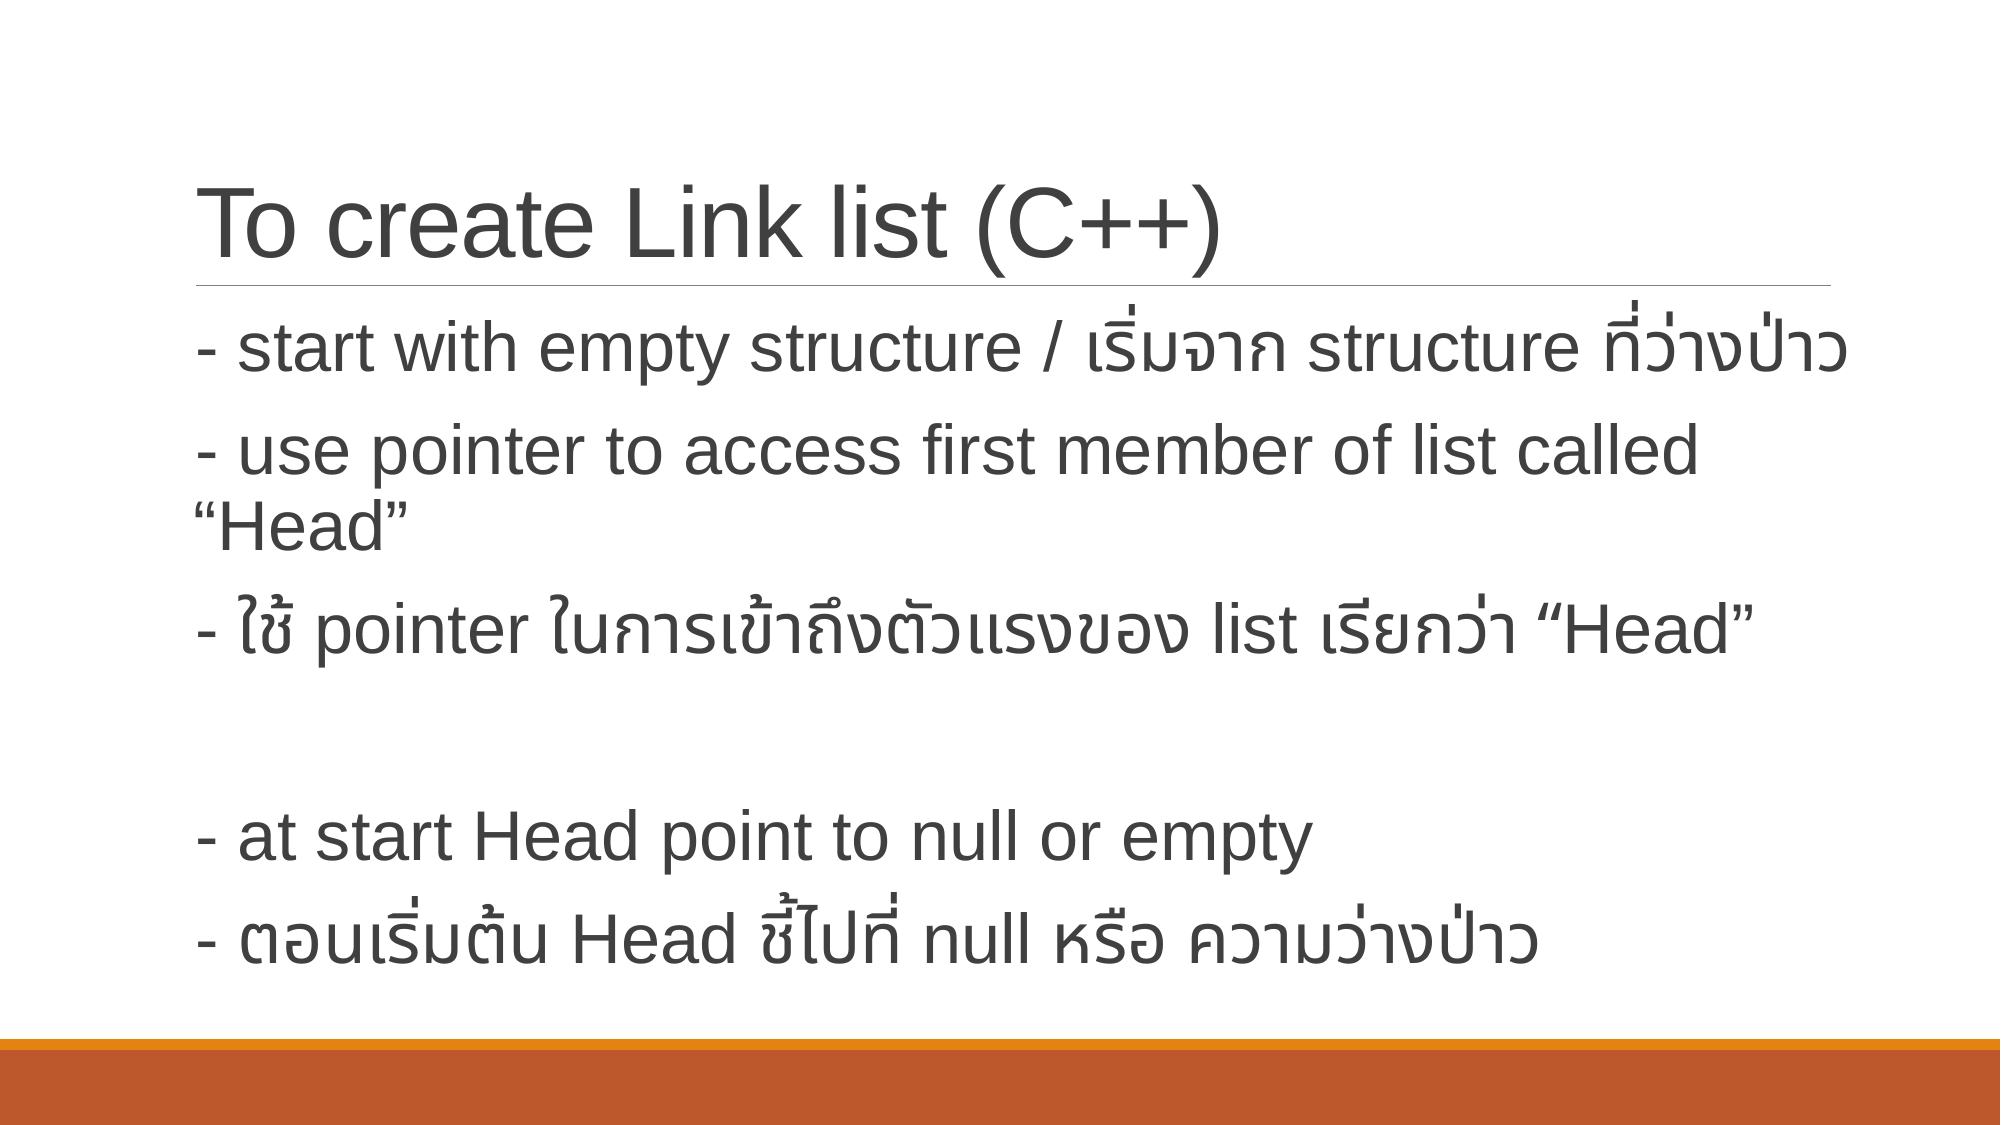

# To create Link list (C++)
- start with empty structure / เริ่มจาก structure ที่ว่างป่าว
- use pointer to access first member of list called “Head”
- ใช้ pointer ในการเข้าถึงตัวแรงของ list เรียกว่า “Head”

- at start Head point to null or empty
- ตอนเริ่มต้น Head ชี้ไปที่ null หรือ ความว่างป่าว